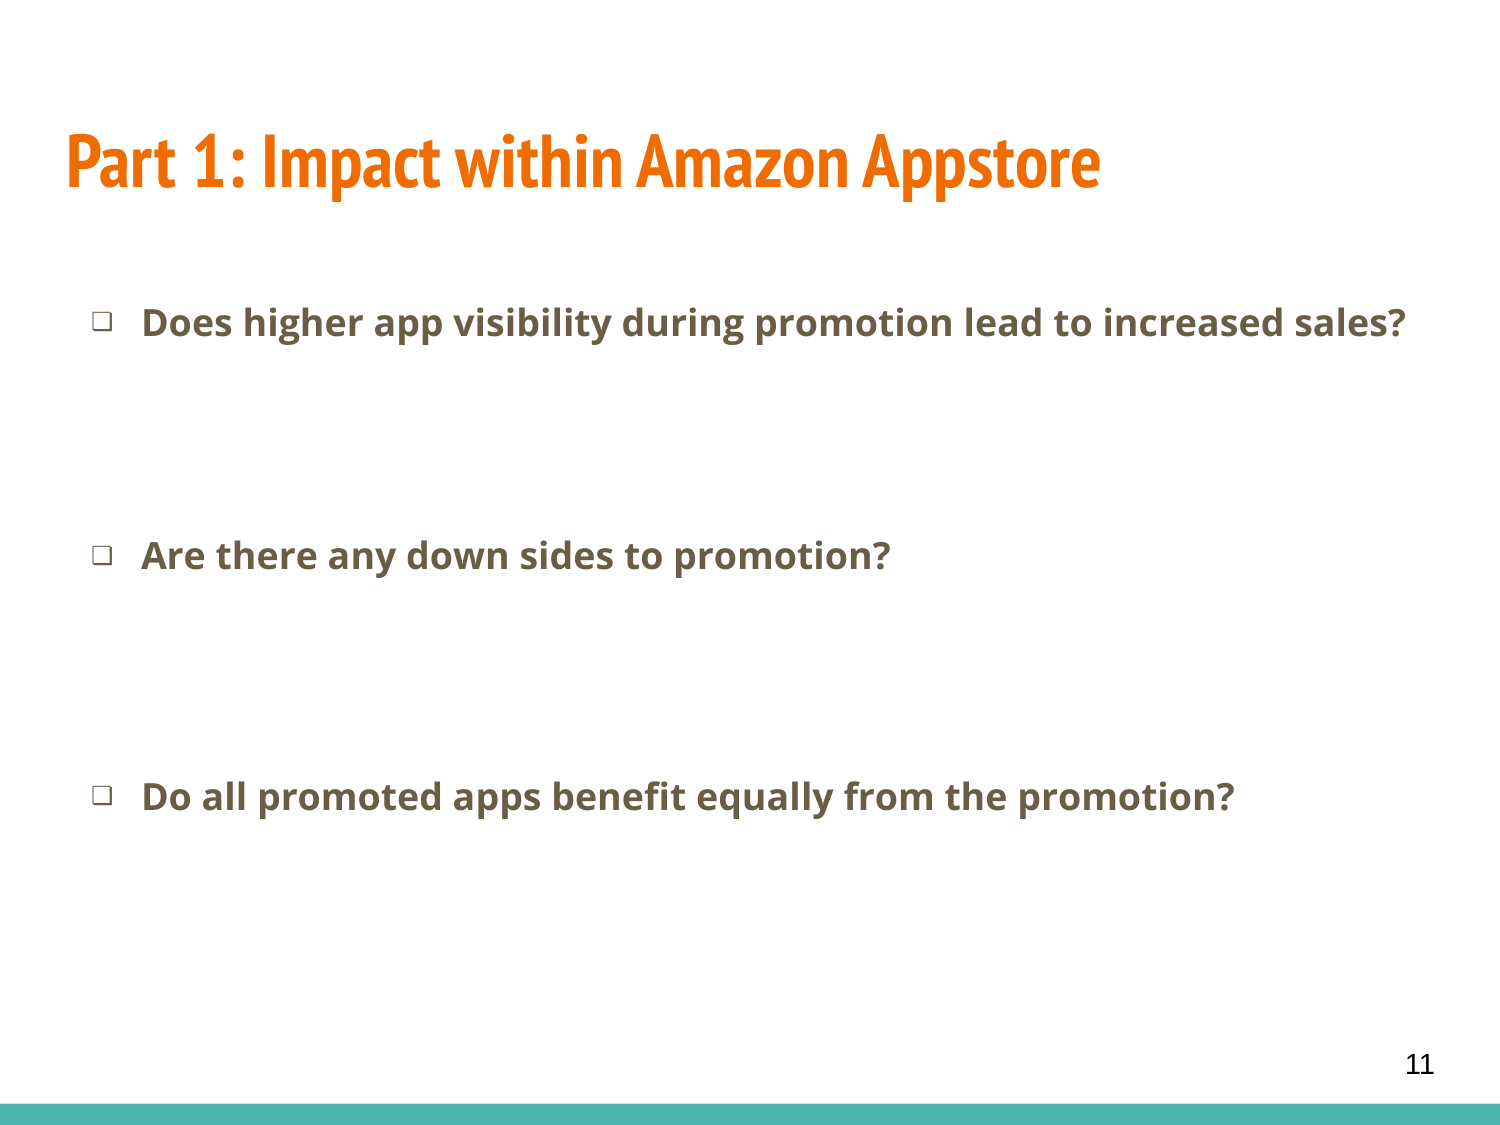

# Part 1: Impact within Amazon Appstore
Does higher app visibility during promotion lead to increased sales?
Are there any down sides to promotion?
Do all promoted apps benefit equally from the promotion?
11